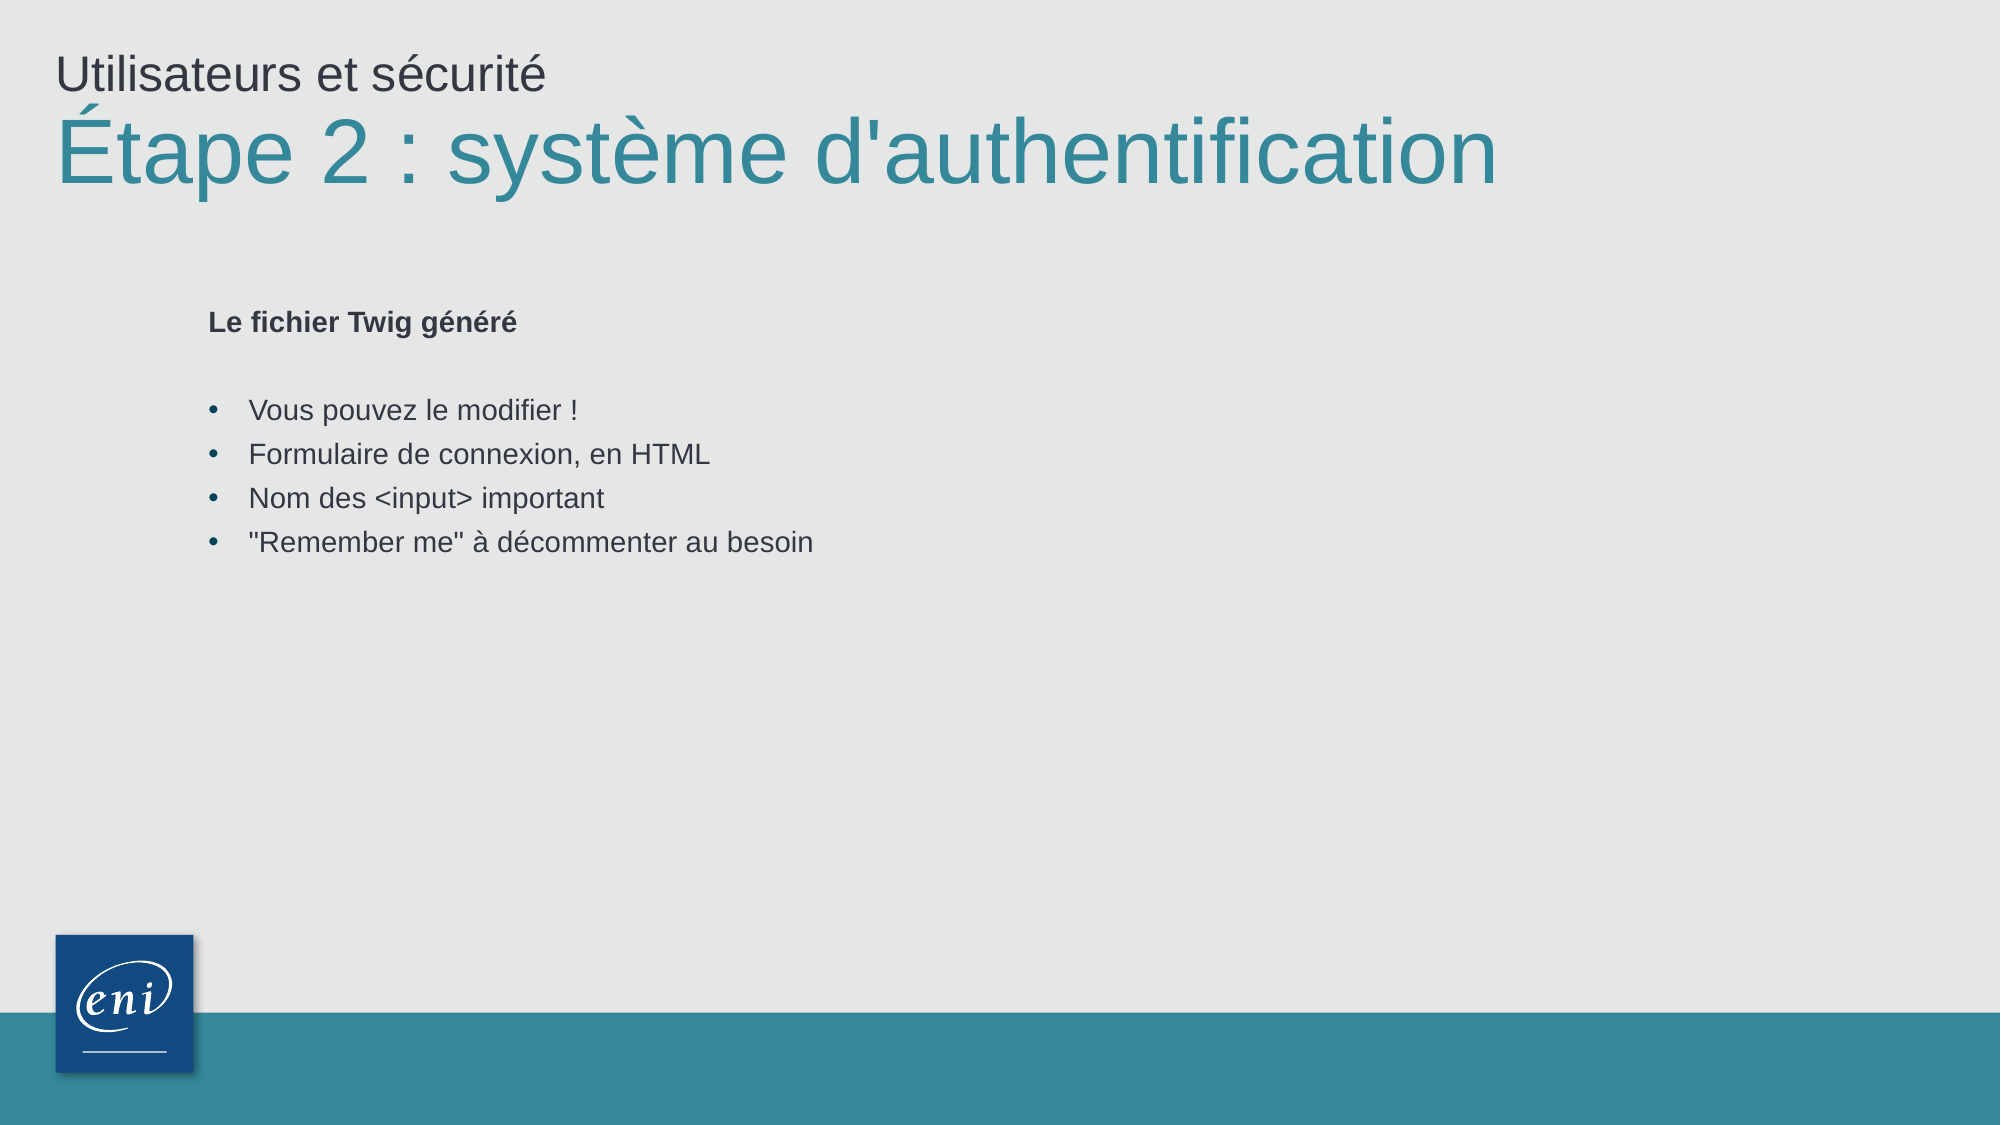

Utilisateurs et sécurité
# Étape 2 : système d'authentification
Le fichier Twig généré

Vous pouvez le modifier !
Formulaire de connexion, en HTML
Nom des <input> important
"Remember me" à décommenter au besoin